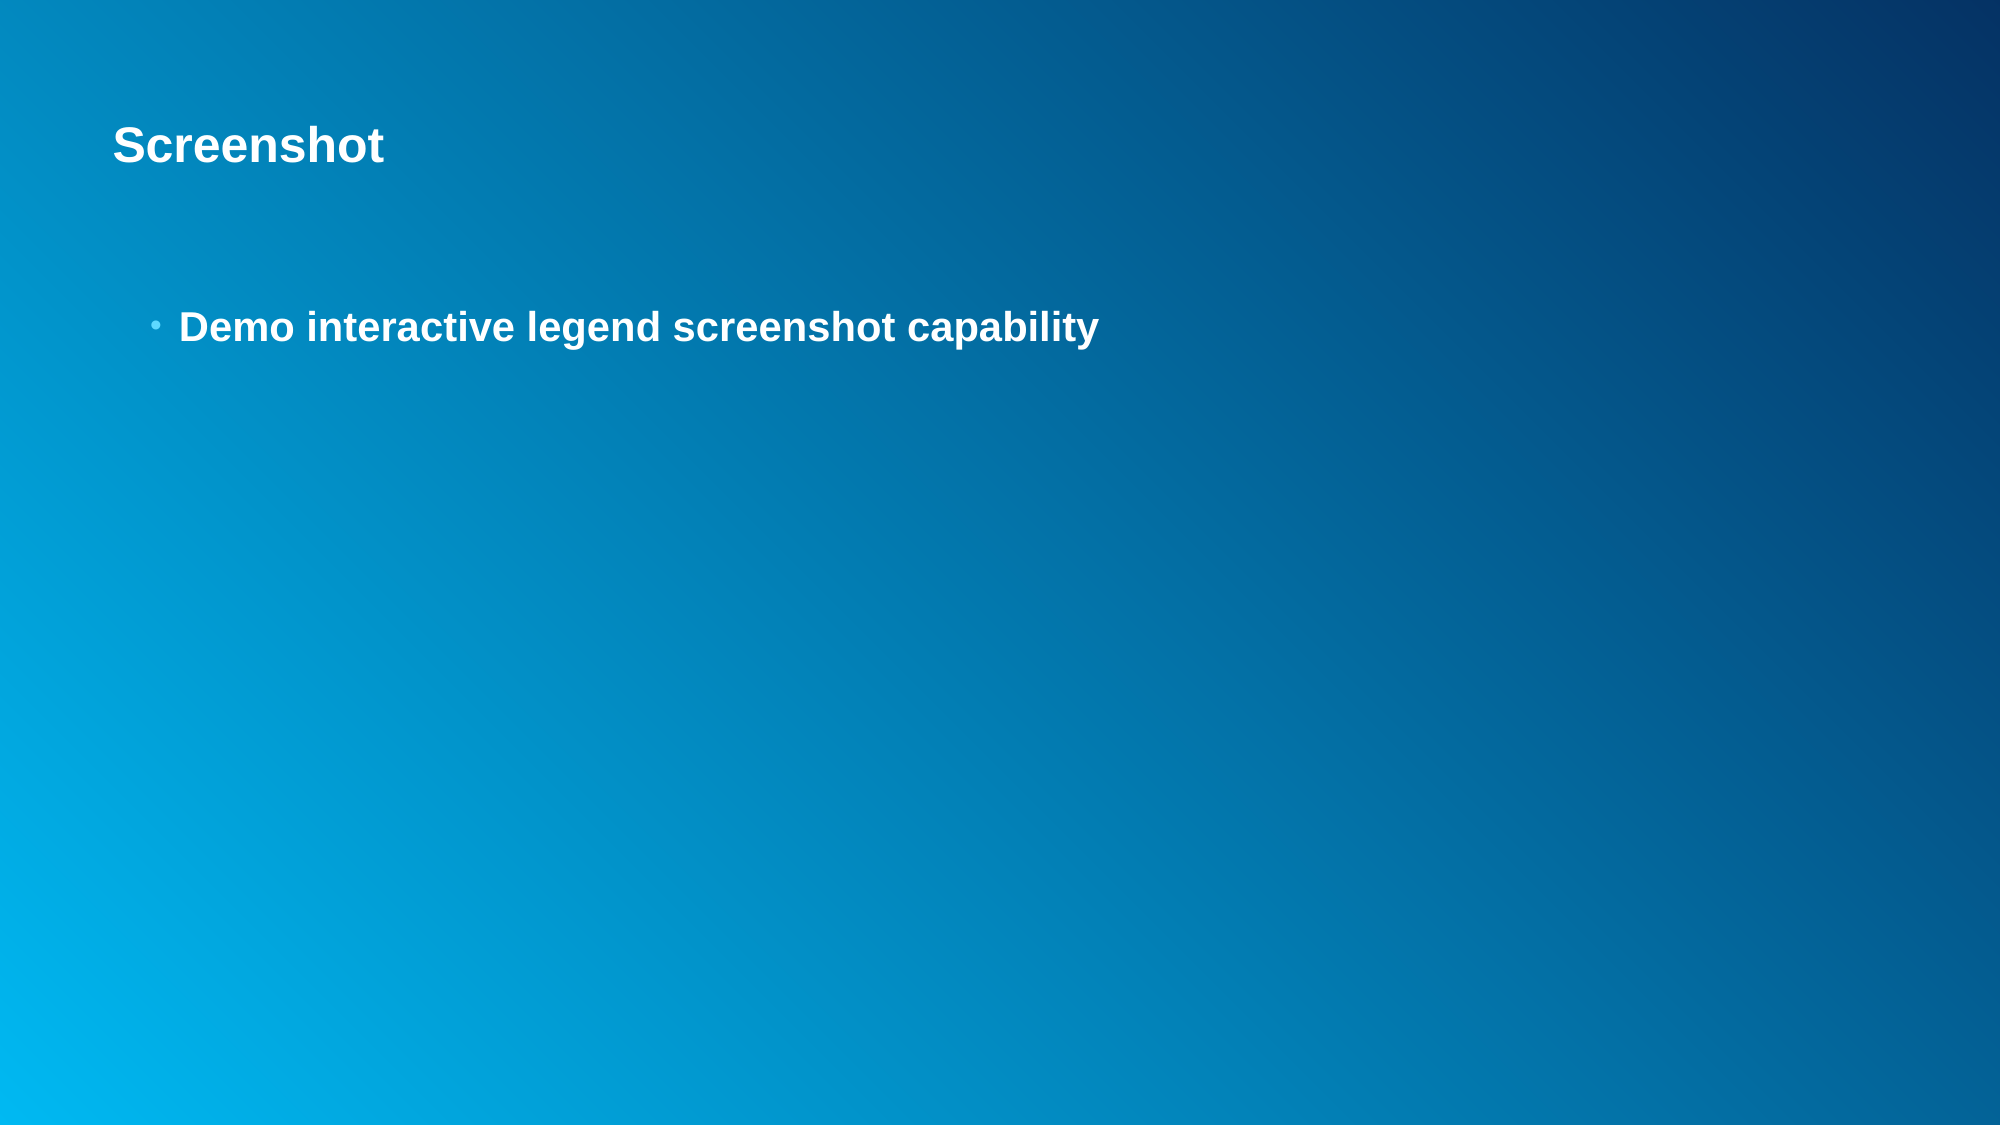

# Screenshot
Demo interactive legend screenshot capability